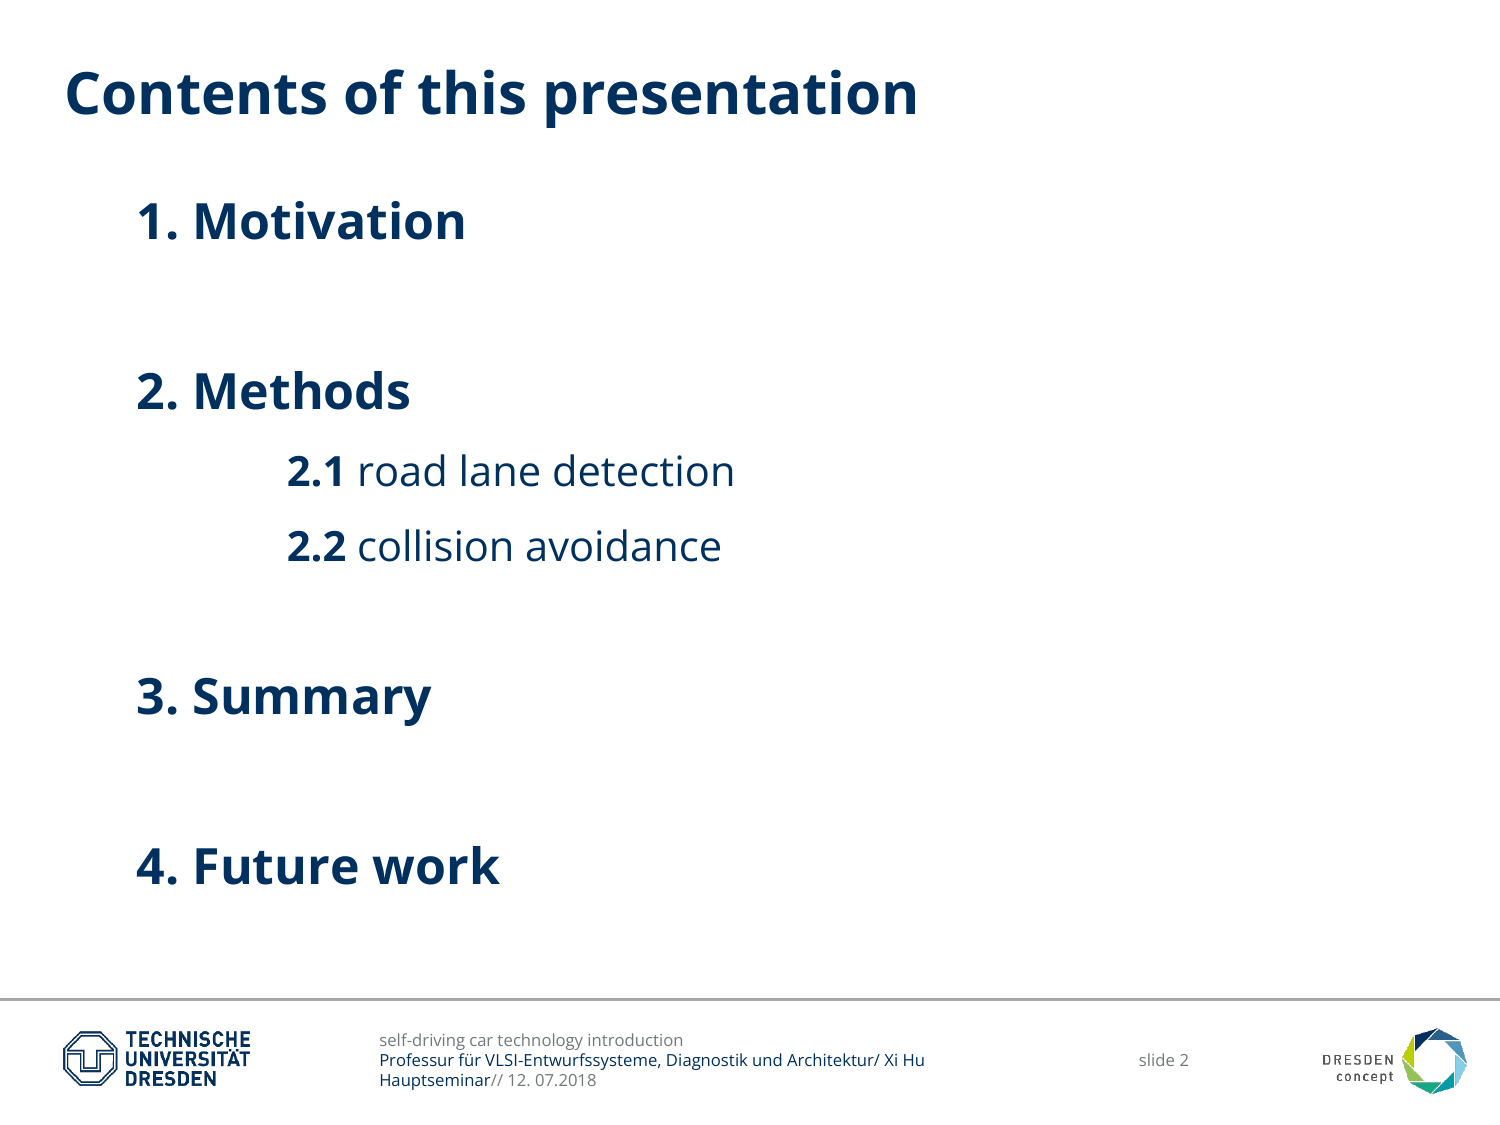

# Contents of this presentation
1. Motivation

2. Methods
	2.1 road lane detection
	2.2 collision avoidance

3. Summary

4. Future work